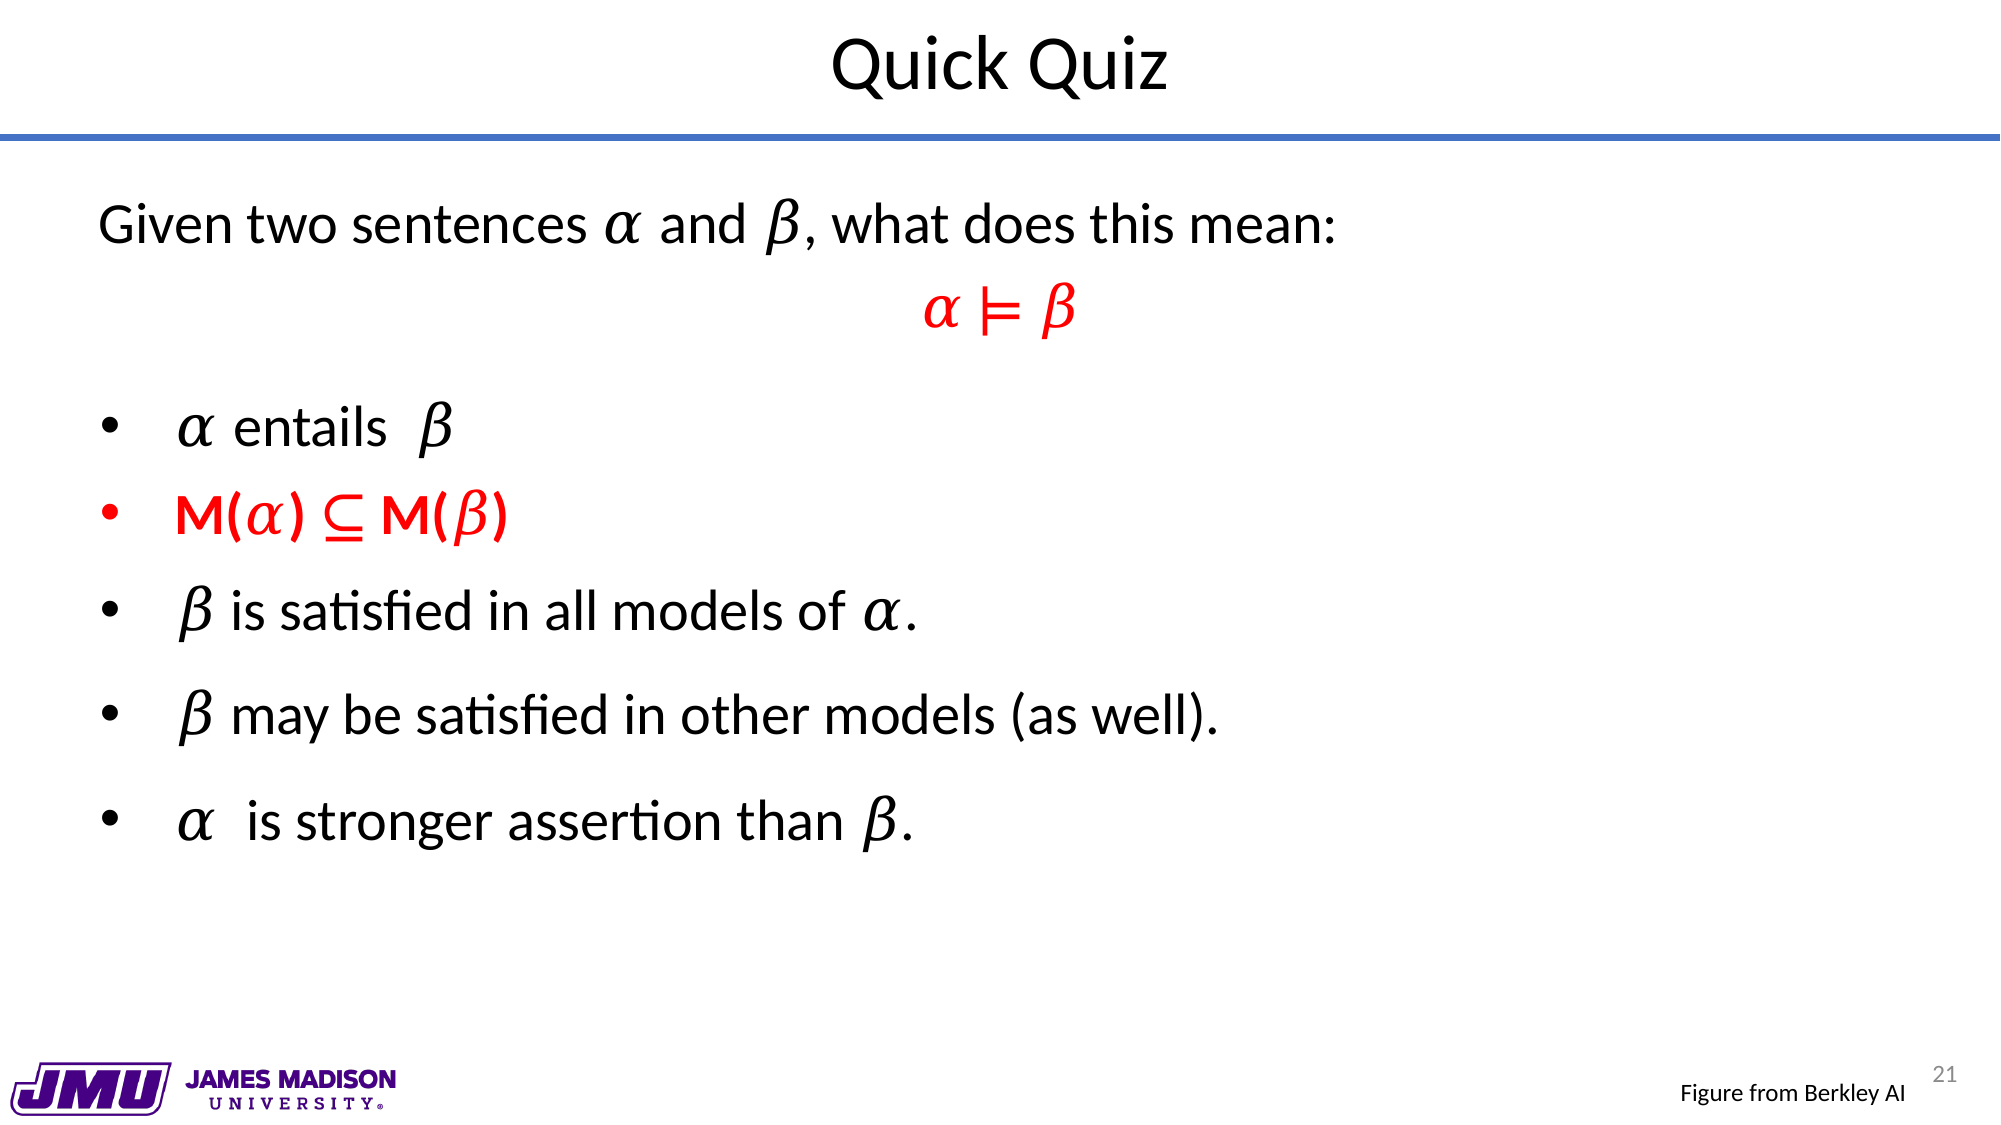

# Quick Quiz
Given two sentences 𝛼 and 𝛽, what does this mean:
𝛼 ⊨ 𝛽

𝛼 entails  𝛽
M(𝛼) ⊆ M(𝛽)
𝛽 is satisfied in all models of 𝛼.
𝛽 may be satisfied in other models (as well).
𝛼  is stronger assertion than 𝛽.
21
Figure from Berkley AI